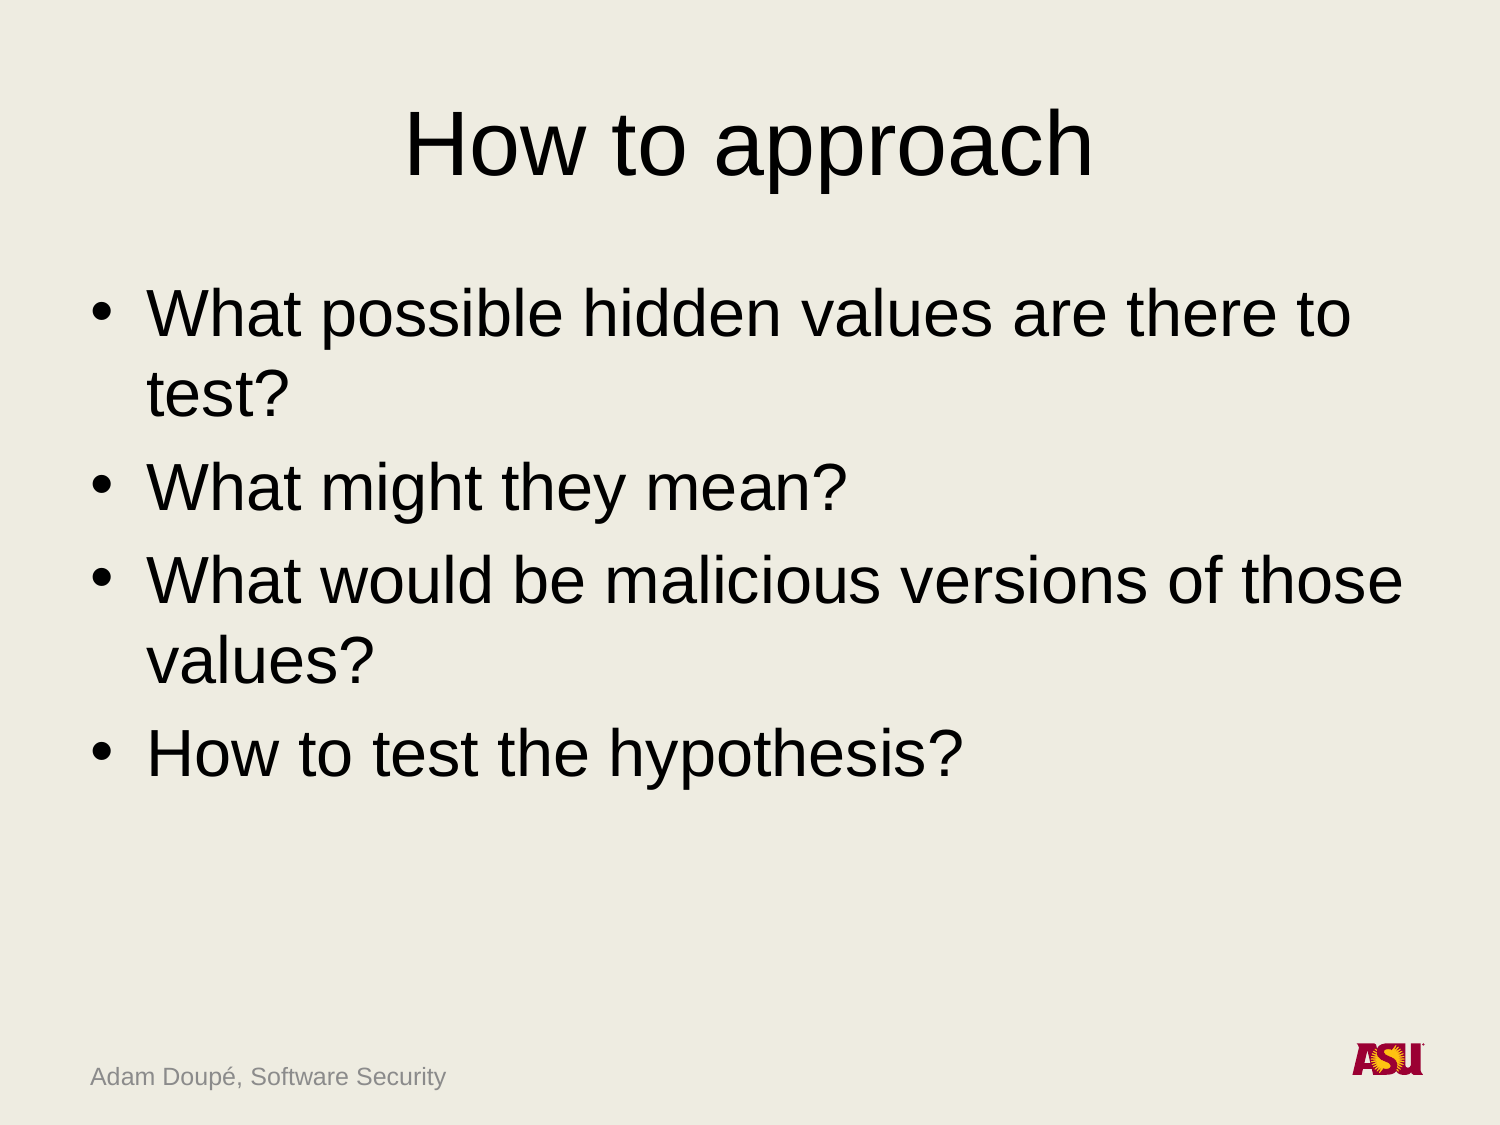

# How to approach
What possible hidden values are there to test?
What might they mean?
What would be malicious versions of those values?
How to test the hypothesis?